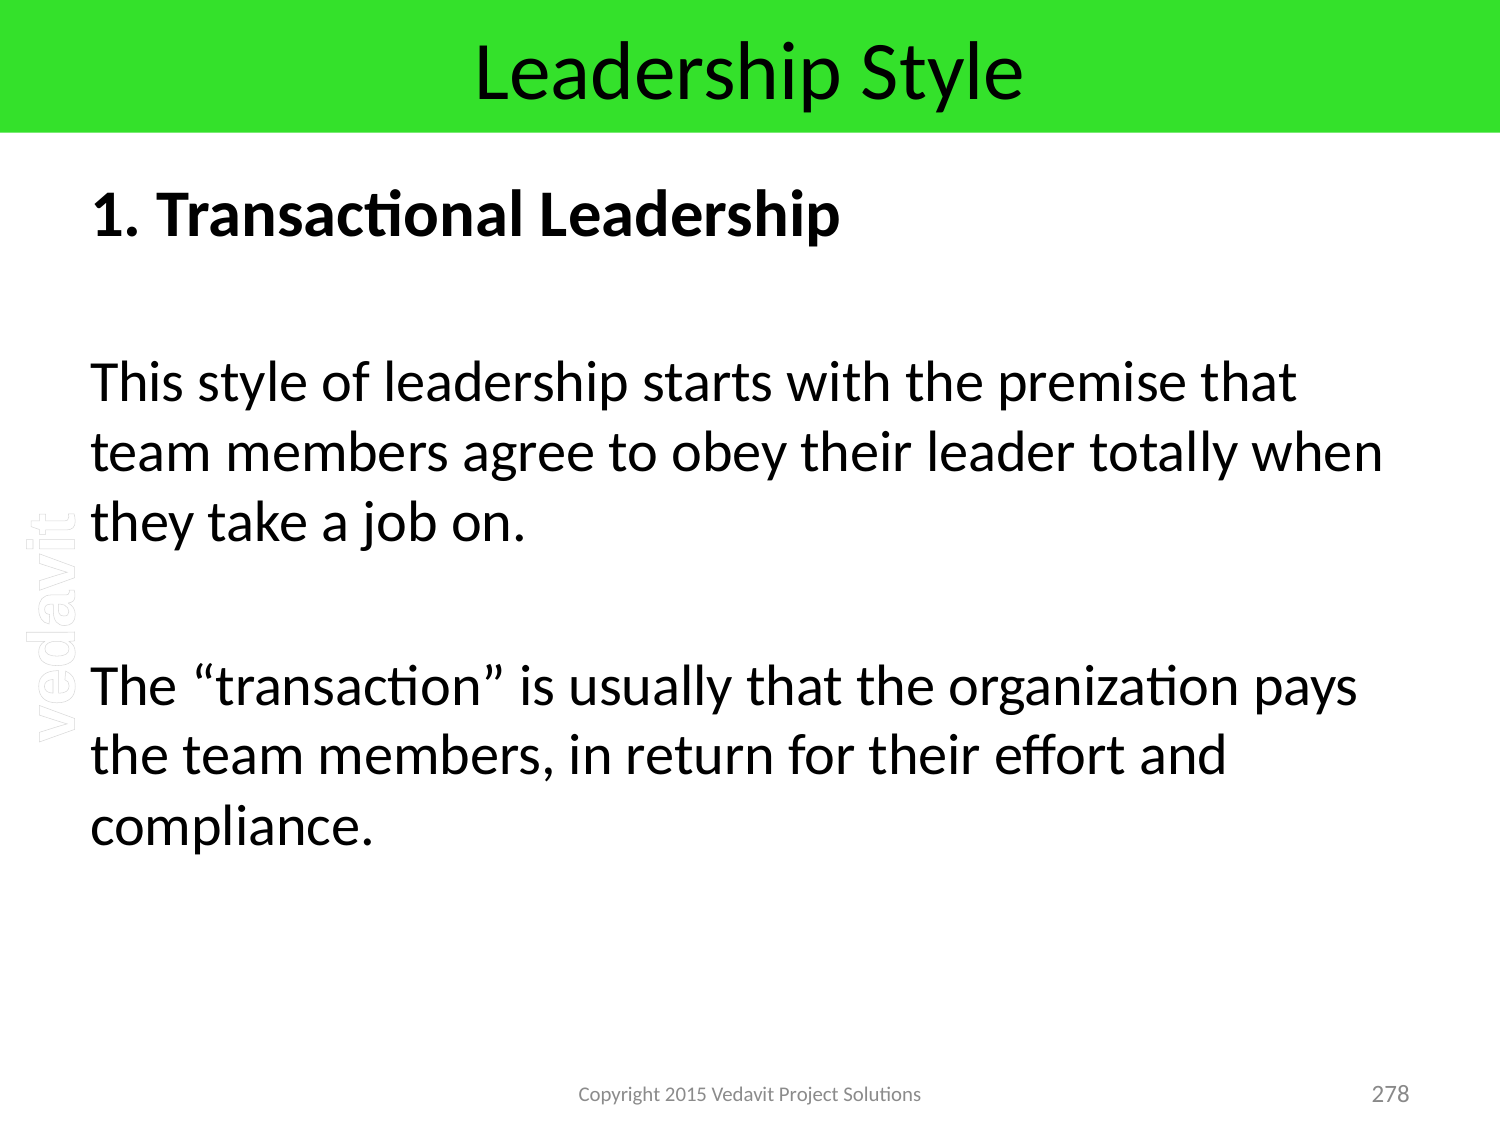

# Leadership Style
1. Transactional Leadership

This style of leadership starts with the premise that team members agree to obey their leader totally when they take a job on.

The “transaction” is usually that the organization pays the team members, in return for their effort and compliance.

Copyright 2015 Vedavit Project Solutions
278